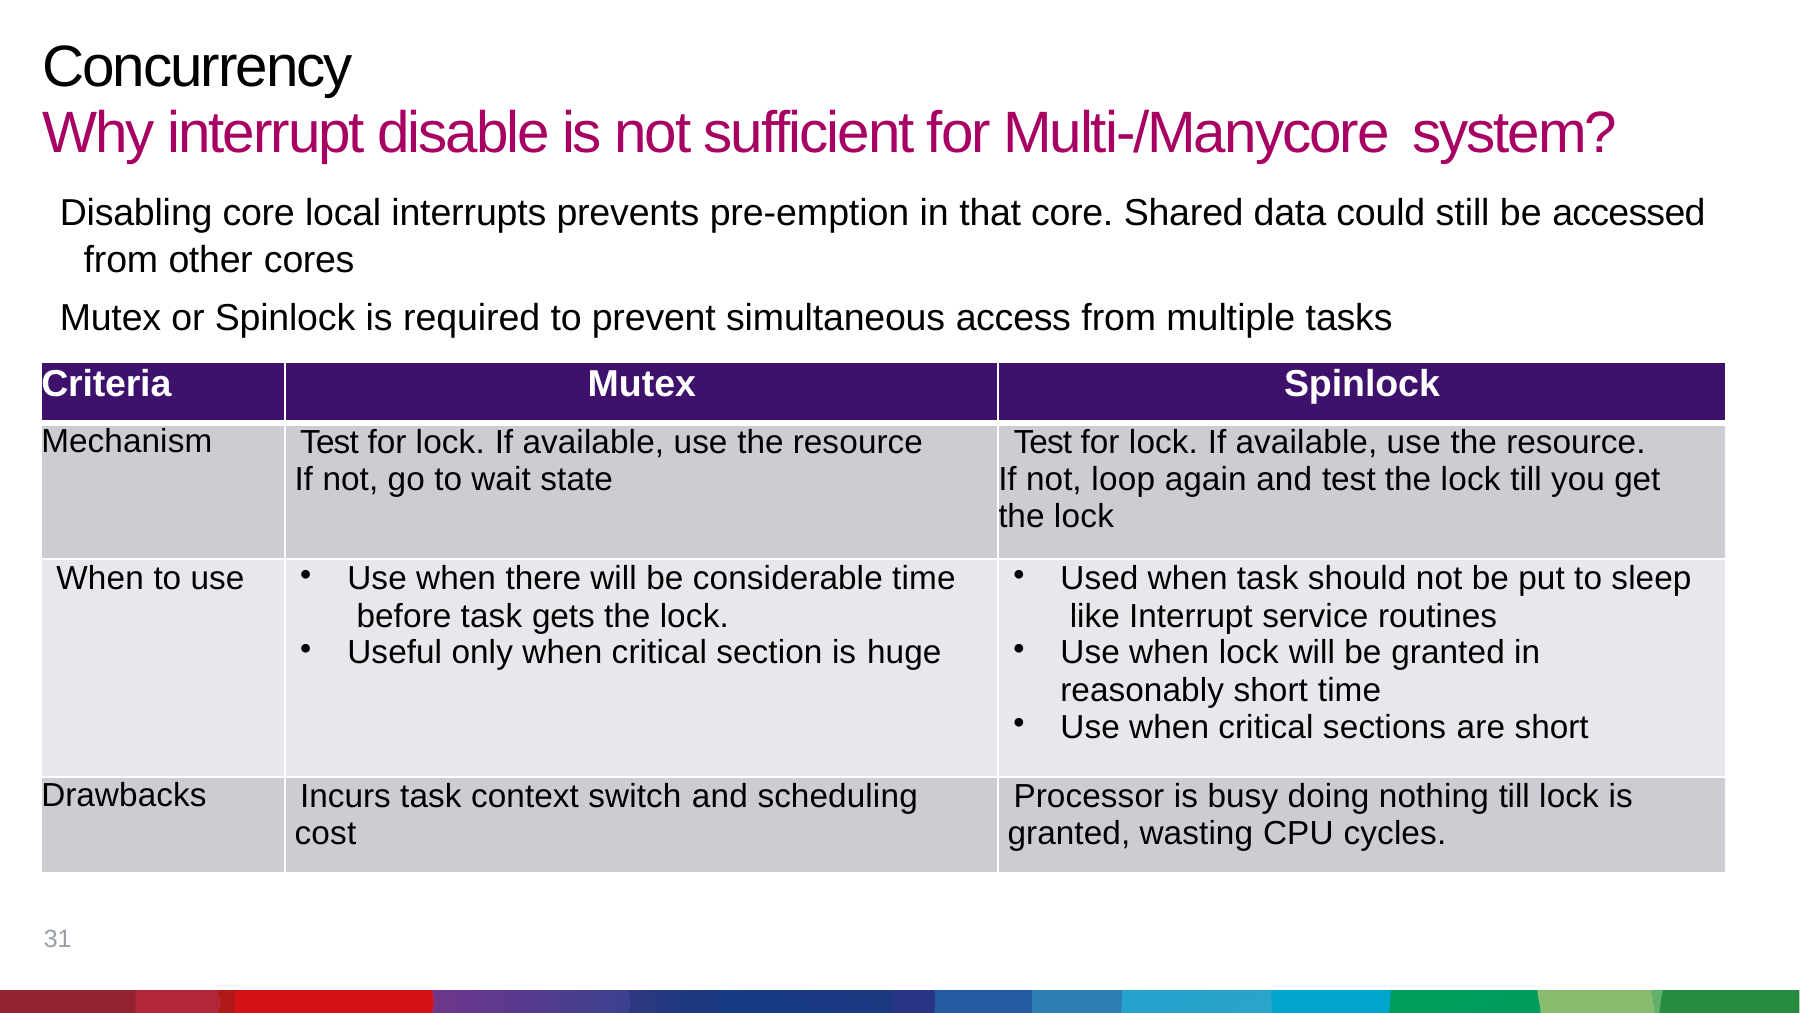

# Concurrency
Why interrupt disable is not sufficient for Multi-/Manycore system?
 Disabling core local interrupts prevents pre-emption in that core. Shared data could still be accessed
from other cores
 Mutex or Spinlock is required to prevent simultaneous access from multiple tasks
| Criteria | Mutex | Spinlock |
| --- | --- | --- |
| Mechanism | Test for lock. If available, use the resource If not, go to wait state | Test for lock. If available, use the resource. If not, loop again and test the lock till you get the lock |
| When to use | Use when there will be considerable time before task gets the lock. Useful only when critical section is huge | Used when task should not be put to sleep like Interrupt service routines Use when lock will be granted in reasonably short time Use when critical sections are short |
| Drawbacks | Incurs task context switch and scheduling cost | Processor is busy doing nothing till lock is granted, wasting CPU cycles. |
31